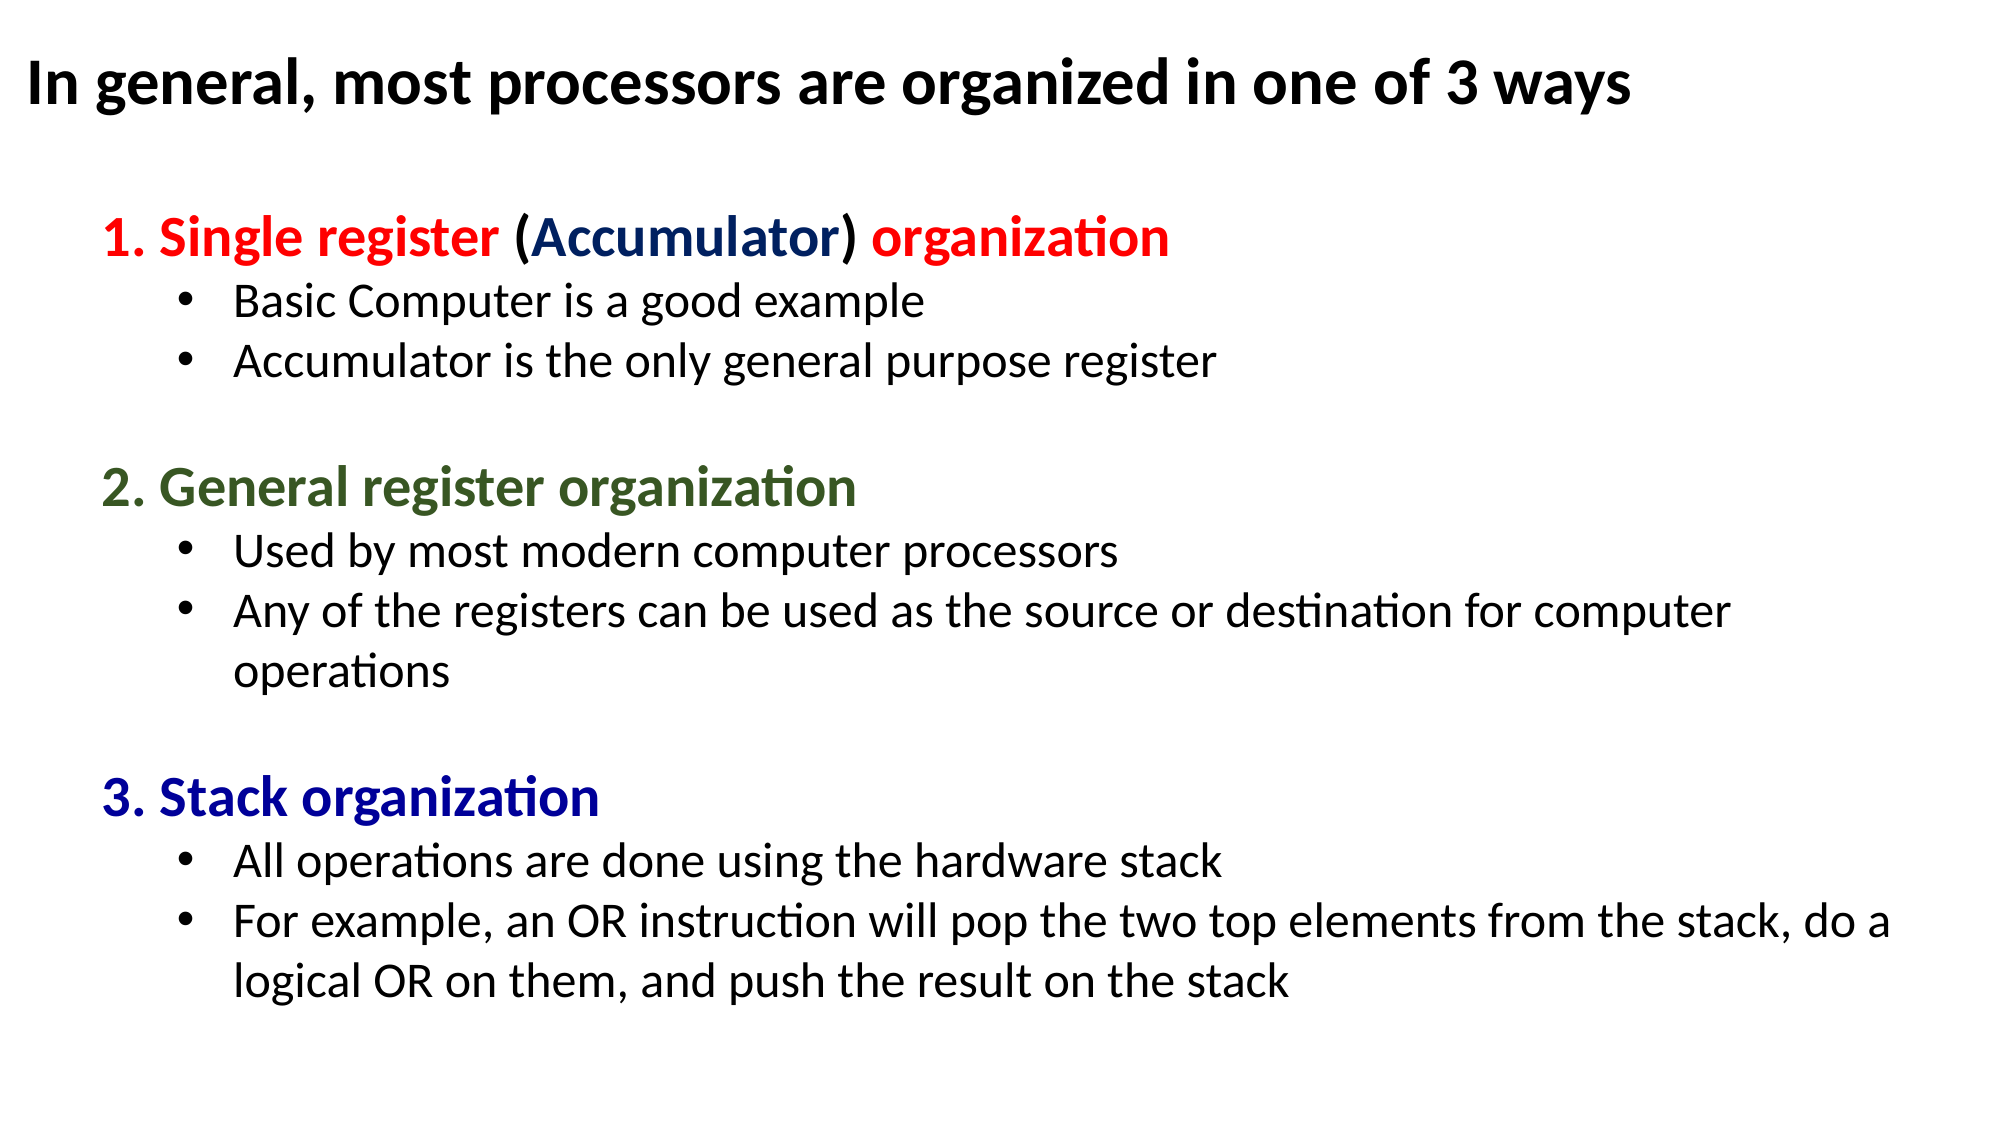

In general, most processors are organized in one of 3 ways

1. Single register (Accumulator) organization
Basic Computer is a good example
Accumulator is the only general purpose register

2. General register organization
Used by most modern computer processors
Any of the registers can be used as the source or destination for computer operations

3. Stack organization
All operations are done using the hardware stack
For example, an OR instruction will pop the two top elements from the stack, do a logical OR on them, and push the result on the stack